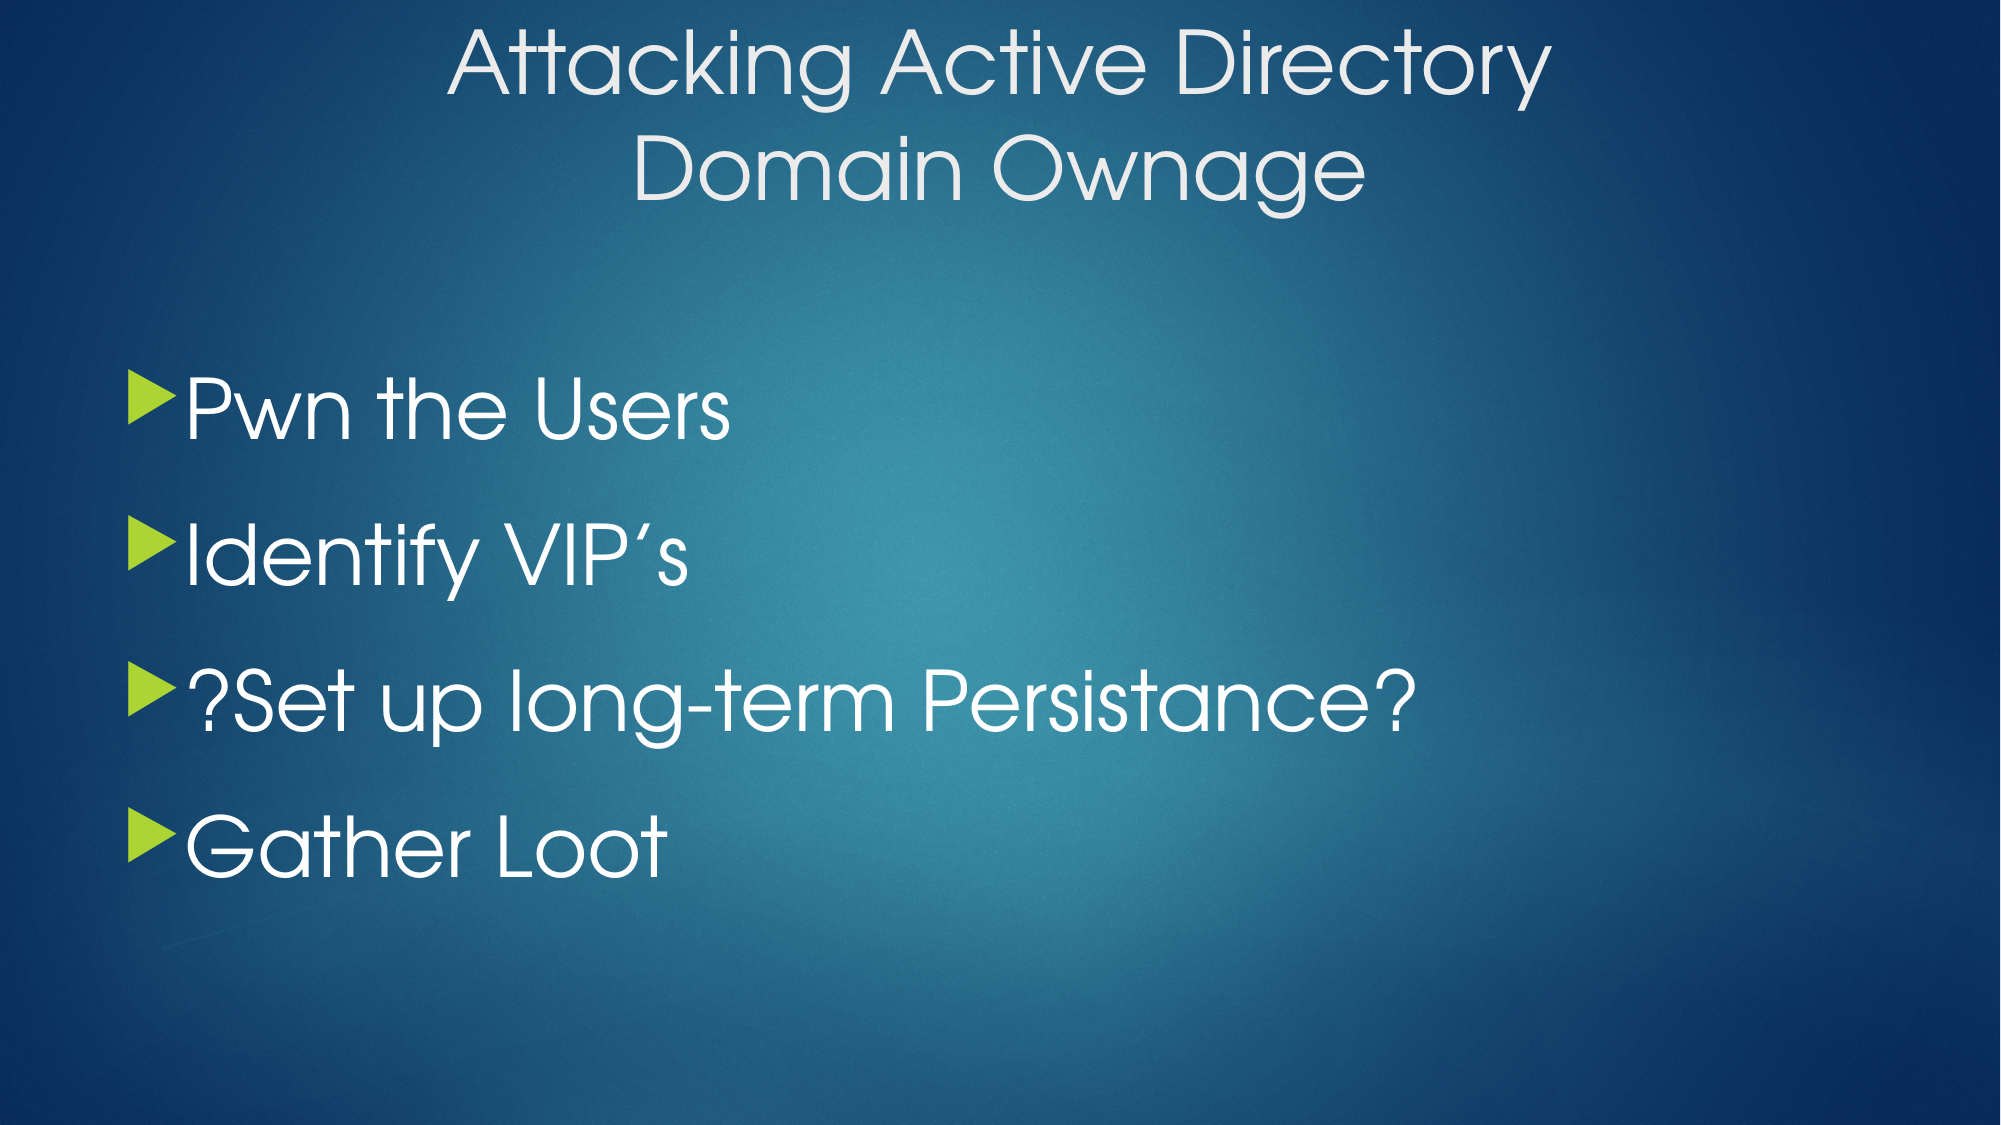

# Attacking Active Directory
Domain Ownage
Pwn the Users
Identify VIP’s
?Set up long-term Persistance?
Gather Loot